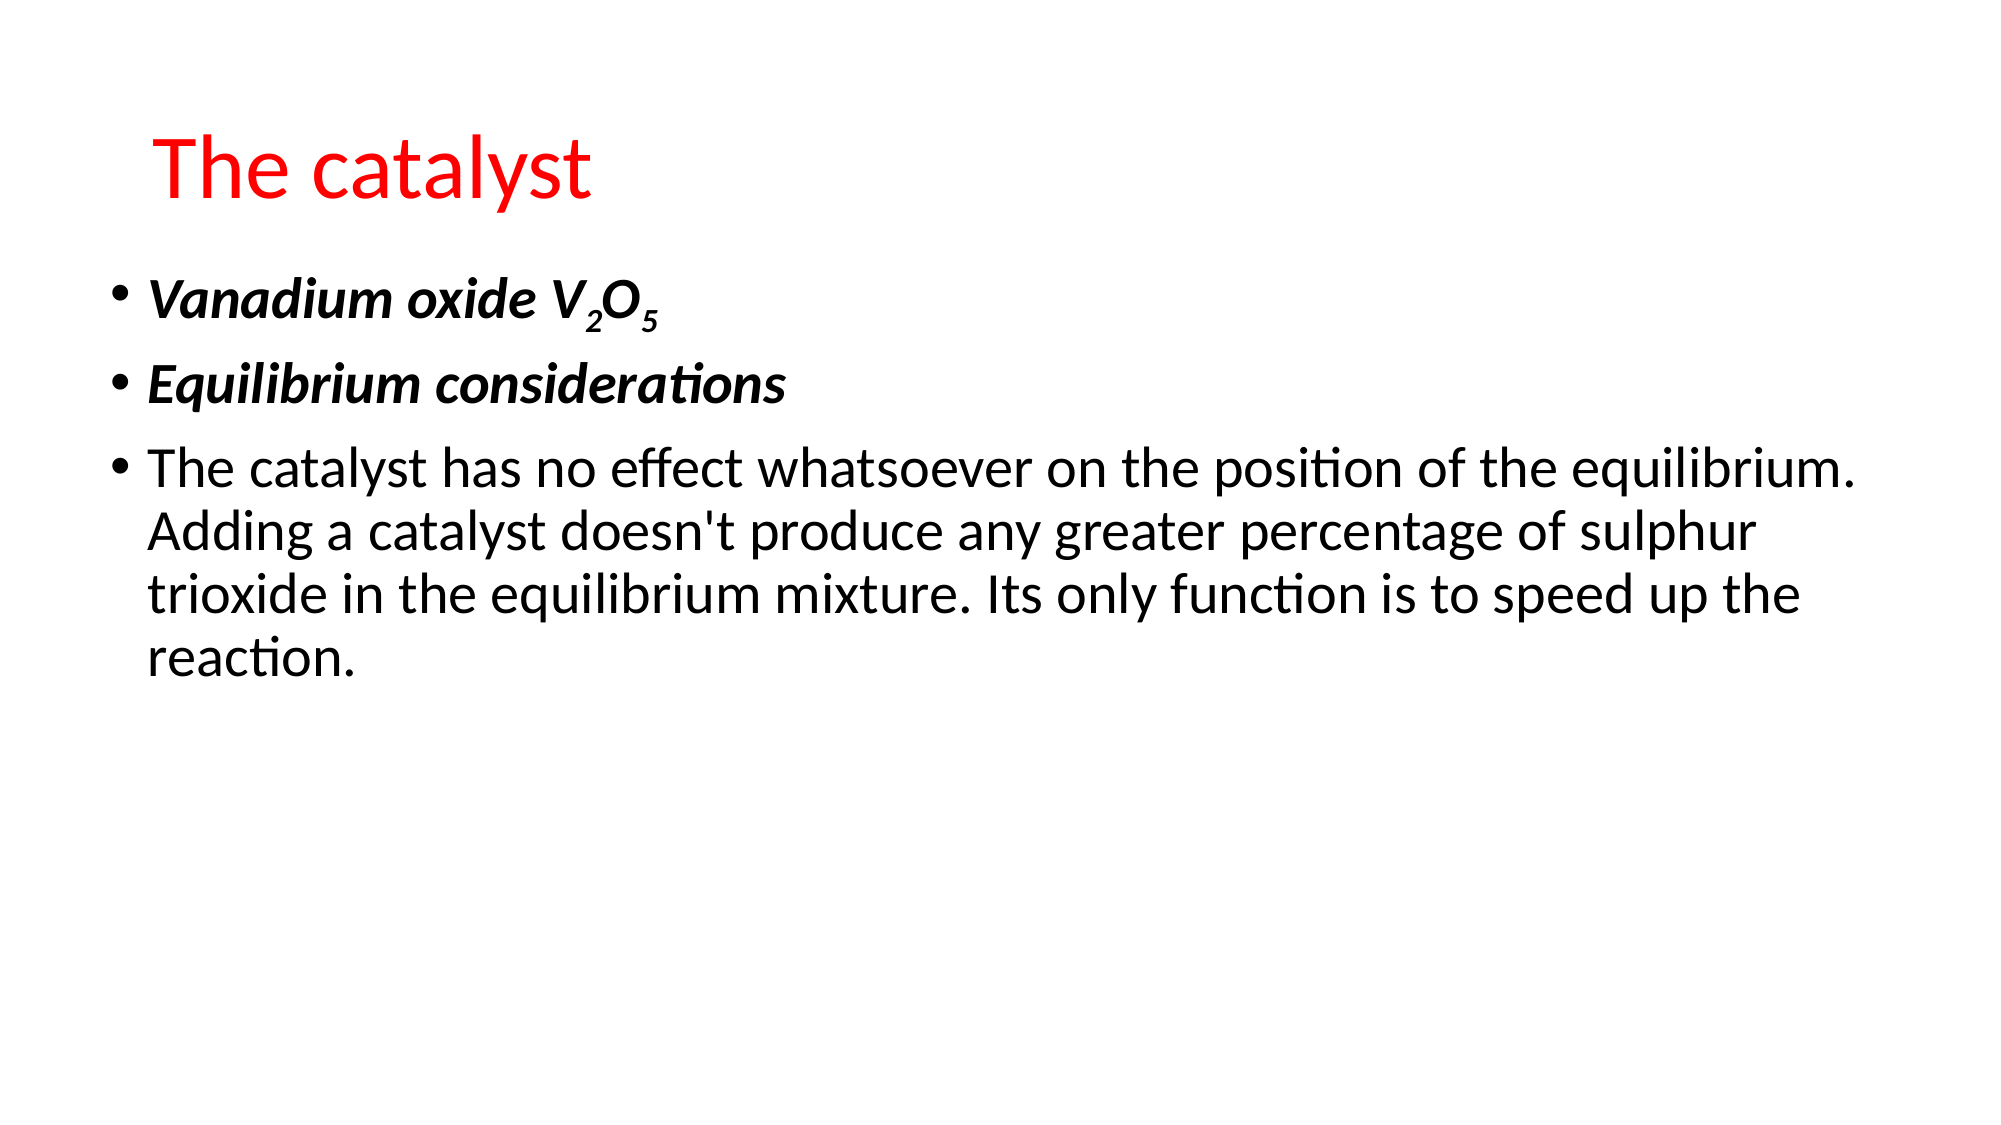

# The catalyst
Vanadium oxide V2O5
Equilibrium considerations
The catalyst has no effect whatsoever on the position of the equilibrium. Adding a catalyst doesn't produce any greater percentage of sulphur trioxide in the equilibrium mixture. Its only function is to speed up the reaction.